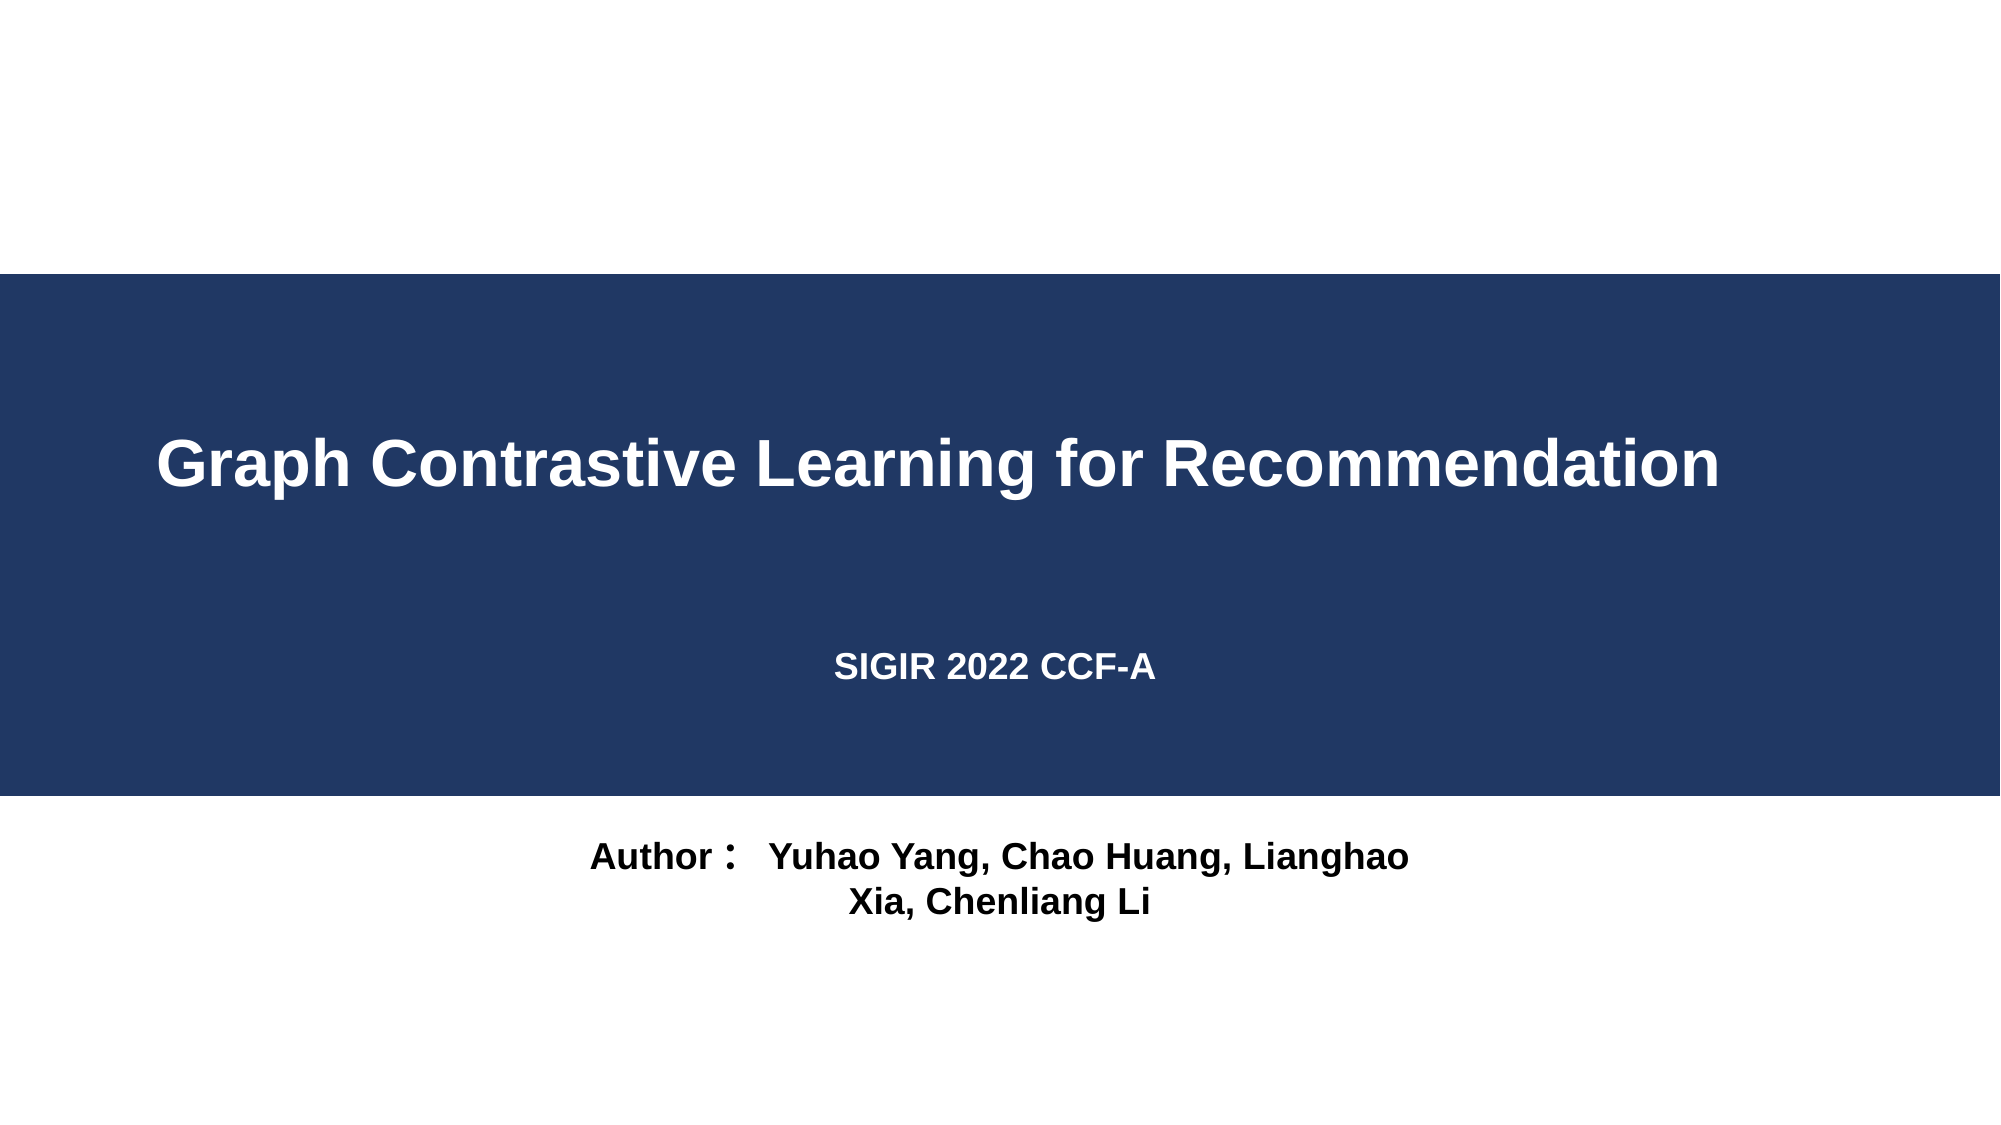

Graph Contrastive Learning for Recommendation

SIGIR 2022 CCF-A

Author：Yuhao Yang, Chao Huang, Lianghao Xia, Chenliang Li